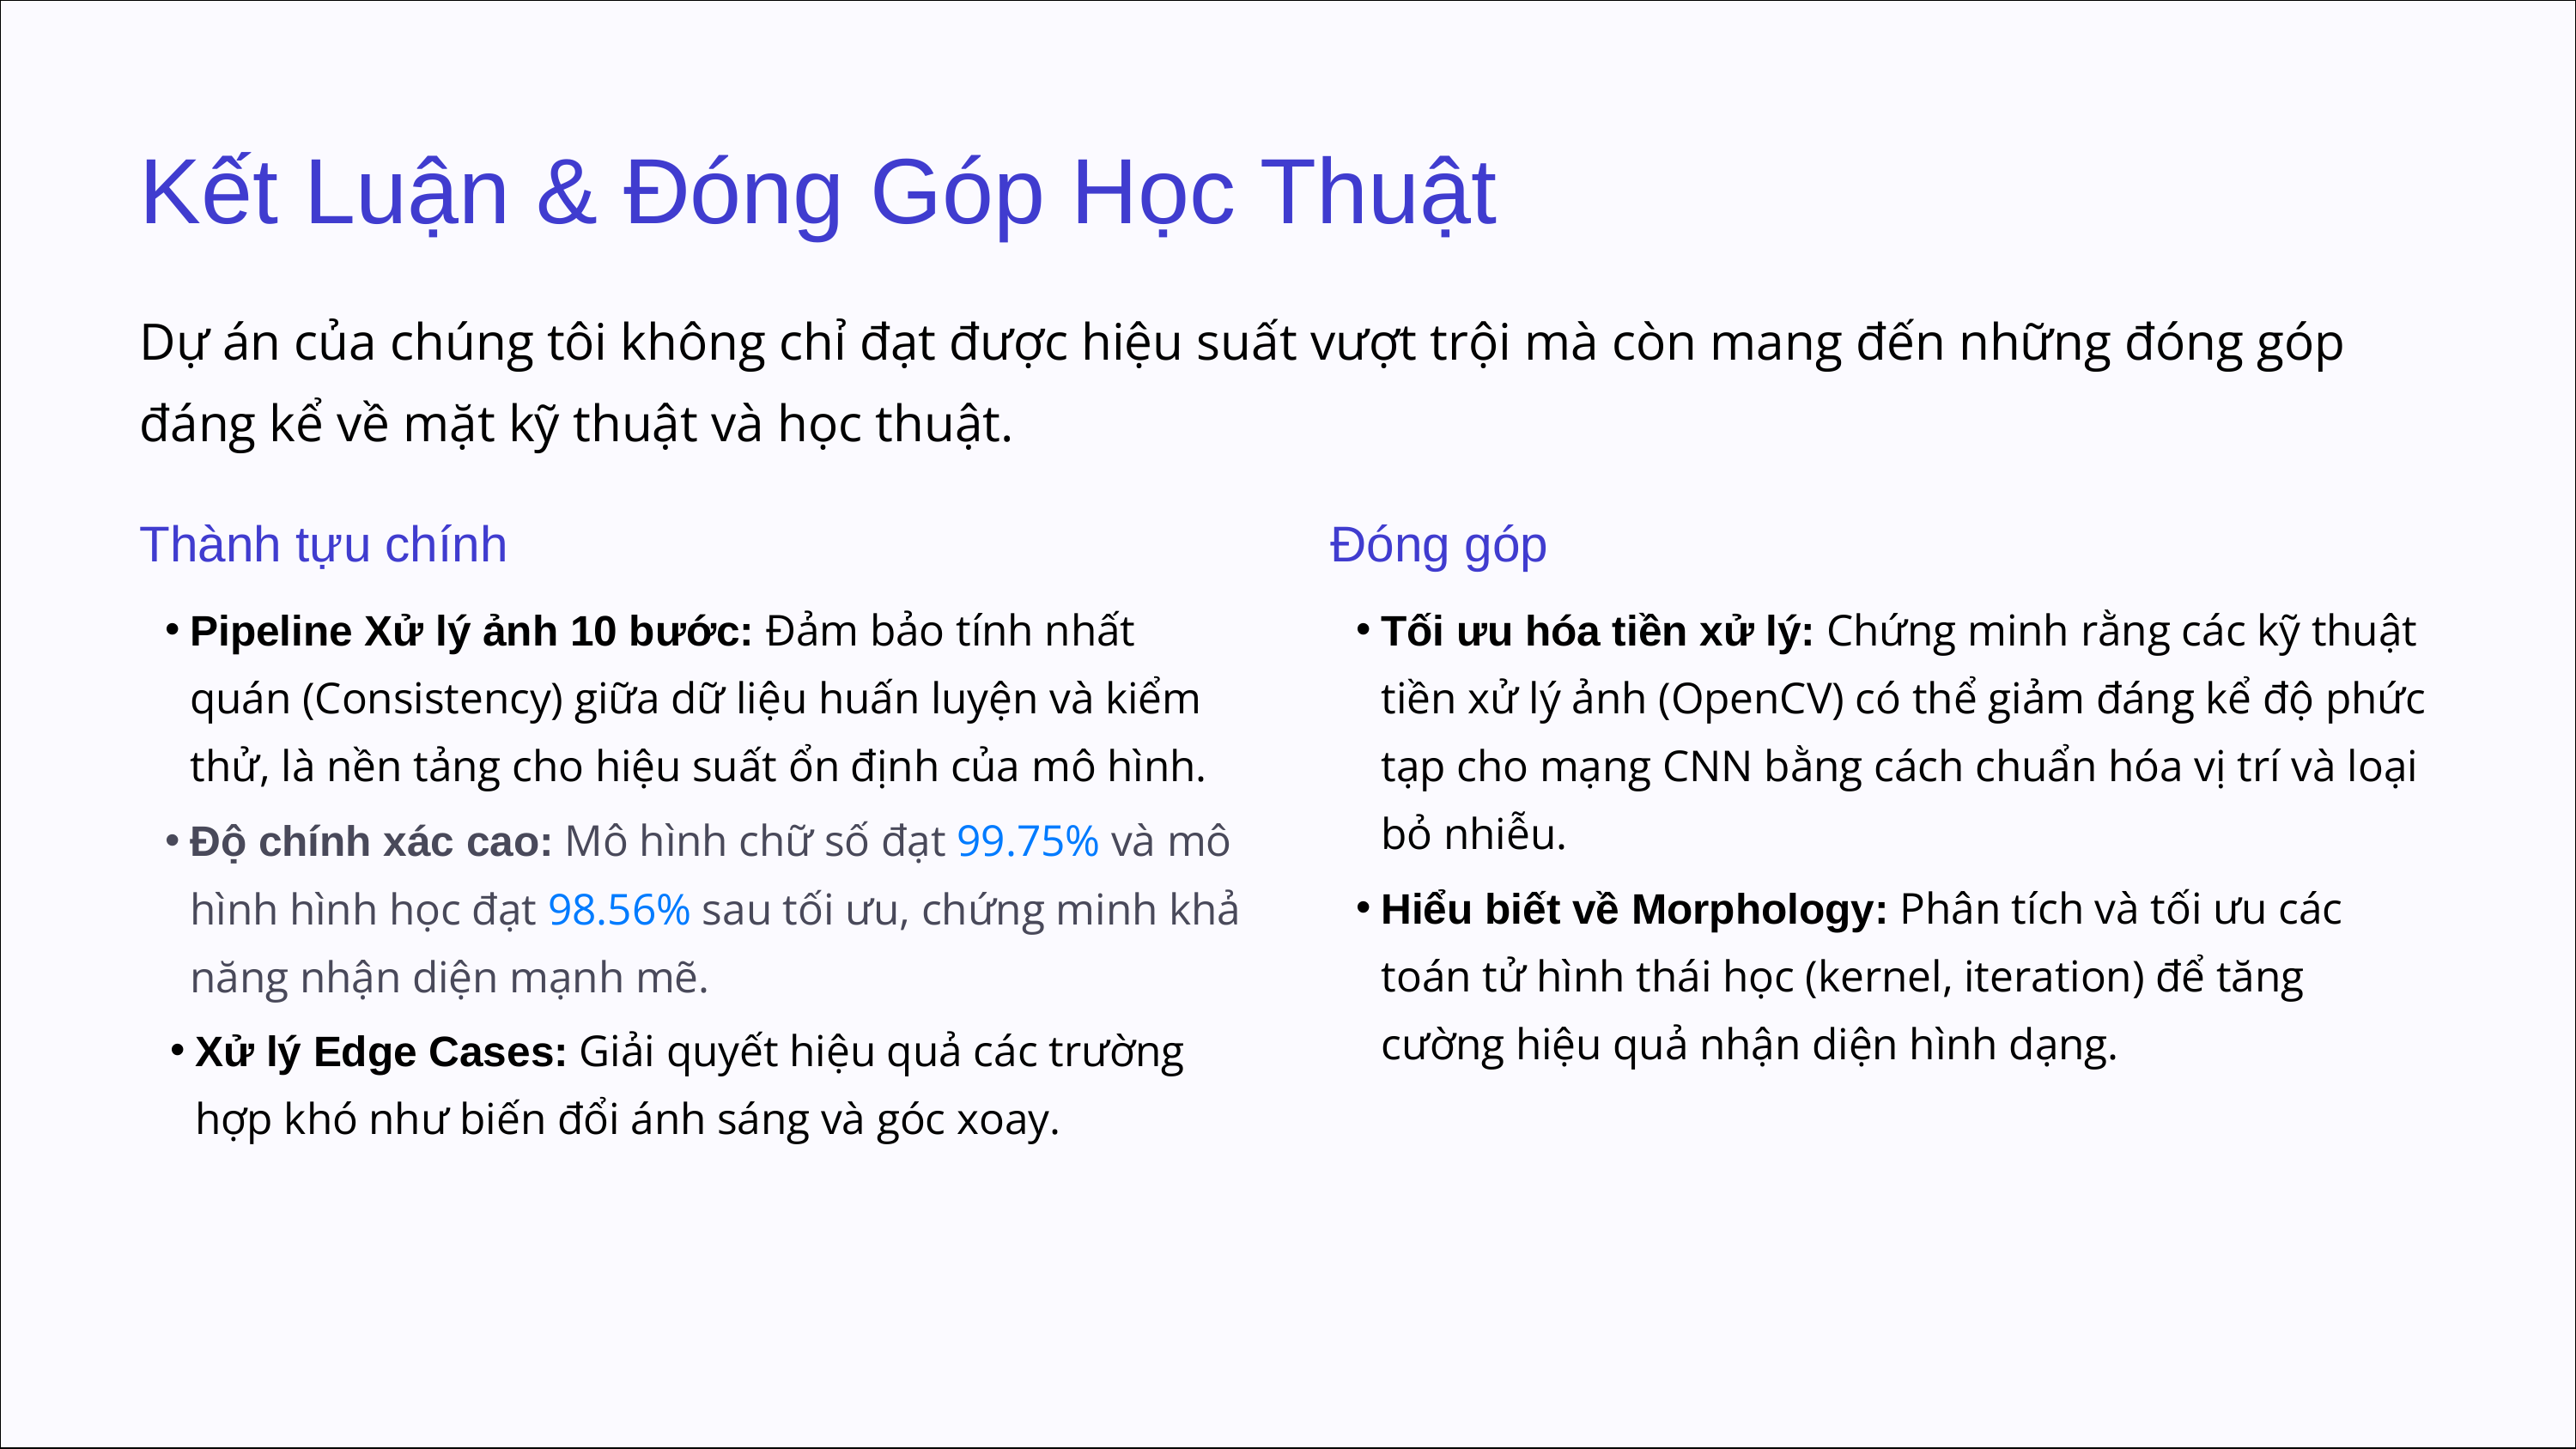

Kết Luận & Đóng Góp Học Thuật
Dự án của chúng tôi không chỉ đạt được hiệu suất vượt trội mà còn mang đến những đóng góp đáng kể về mặt kỹ thuật và học thuật.
Thành tựu chính
Đóng góp
Pipeline Xử lý ảnh 10 bước: Đảm bảo tính nhất quán (Consistency) giữa dữ liệu huấn luyện và kiểm thử, là nền tảng cho hiệu suất ổn định của mô hình.
Tối ưu hóa tiền xử lý: Chứng minh rằng các kỹ thuật tiền xử lý ảnh (OpenCV) có thể giảm đáng kể độ phức tạp cho mạng CNN bằng cách chuẩn hóa vị trí và loại bỏ nhiễu.
Độ chính xác cao: Mô hình chữ số đạt 99.75% và mô hình hình học đạt 98.56% sau tối ưu, chứng minh khả năng nhận diện mạnh mẽ.
Hiểu biết về Morphology: Phân tích và tối ưu các toán tử hình thái học (kernel, iteration) để tăng cường hiệu quả nhận diện hình dạng.
Xử lý Edge Cases: Giải quyết hiệu quả các trường hợp khó như biến đổi ánh sáng và góc xoay.